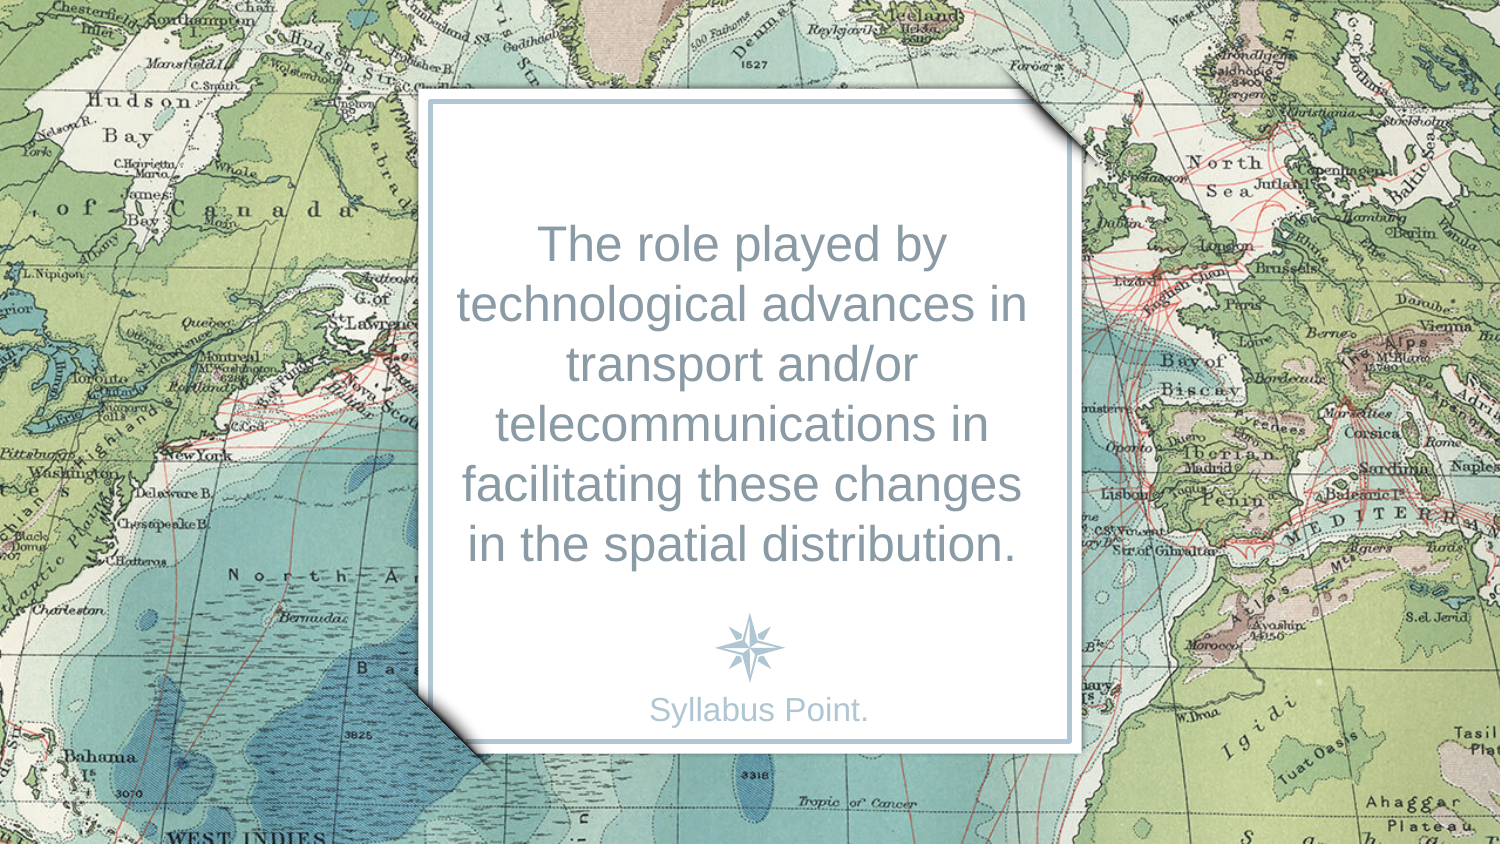

# The role played by technological advances in transport and/or telecommunications in facilitating these changes in the spatial distribution.
Syllabus Point.